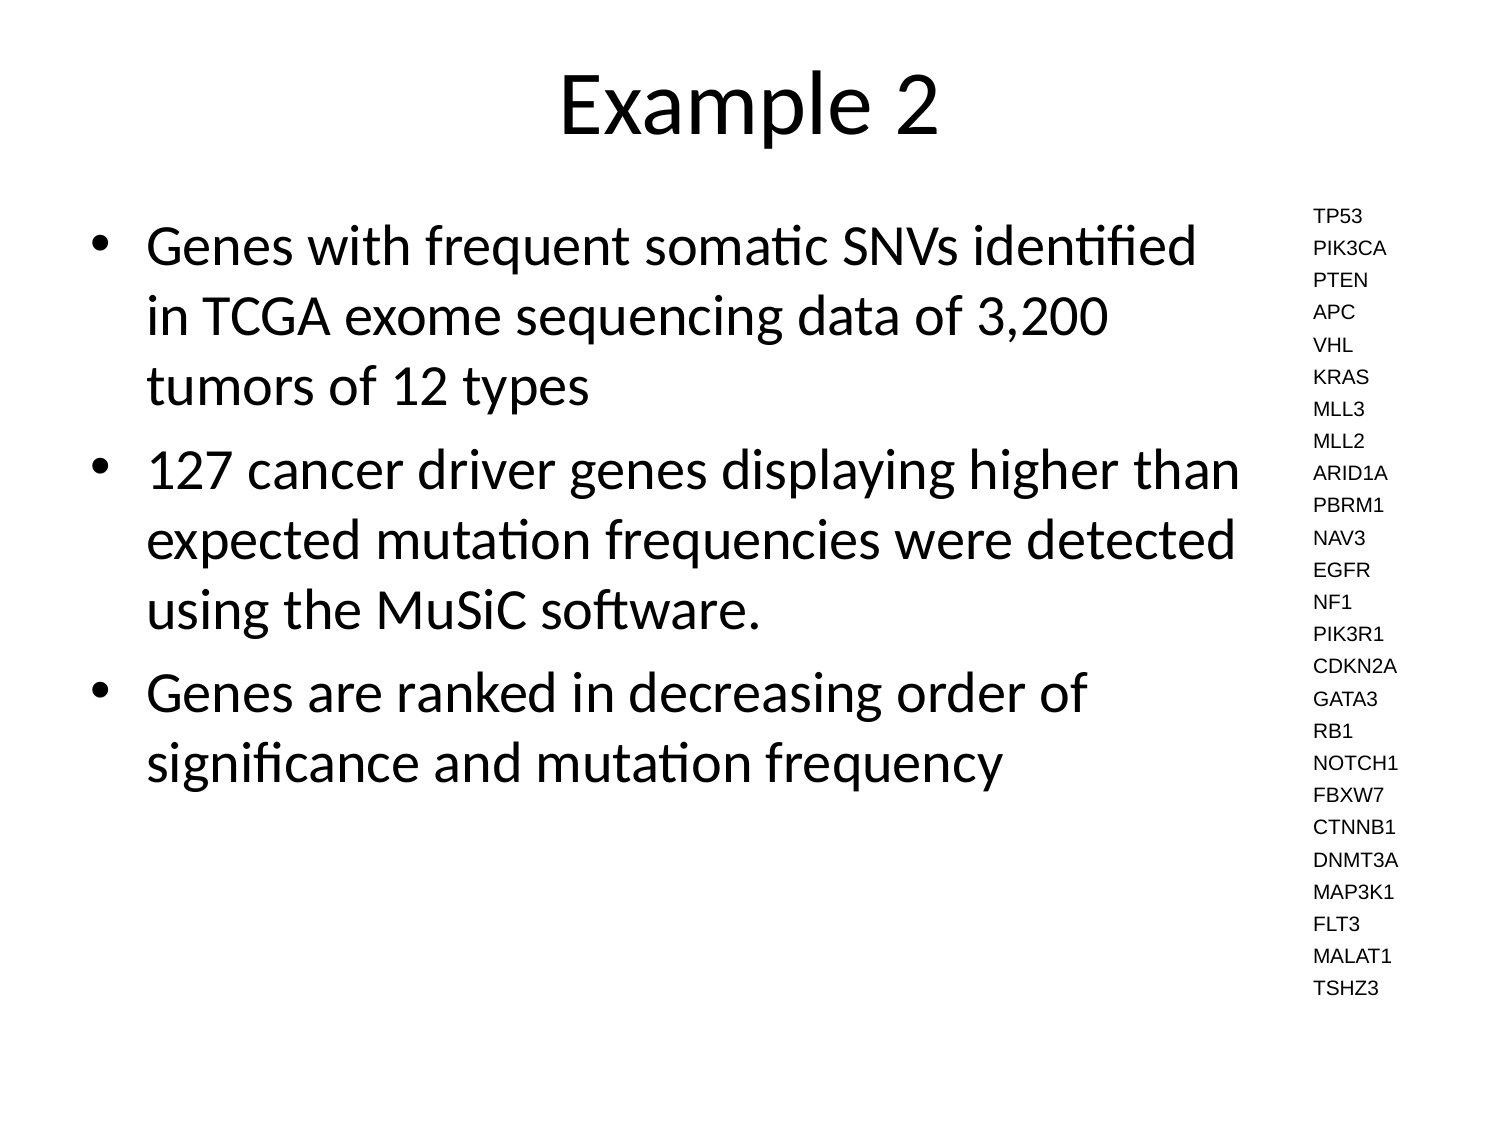

Example 2
Genes with frequent somatic SNVs identified in TCGA exome sequencing data of 3,200 tumors of 12 types
127 cancer driver genes displaying higher than expected mutation frequencies were detected using the MuSiC software.
Genes are ranked in decreasing order of significance and mutation frequency

| TP53 |
| --- |
| PIK3CA |
| PTEN |
| APC |
| VHL |
| KRAS |
| MLL3 |
| MLL2 |
| ARID1A |
| PBRM1 |
| NAV3 |
| EGFR |
| NF1 |
| PIK3R1 |
| CDKN2A |
| GATA3 |
| RB1 |
| NOTCH1 |
| FBXW7 |
| CTNNB1 |
| DNMT3A |
| MAP3K1 |
| FLT3 |
| MALAT1 |
| TSHZ3 |